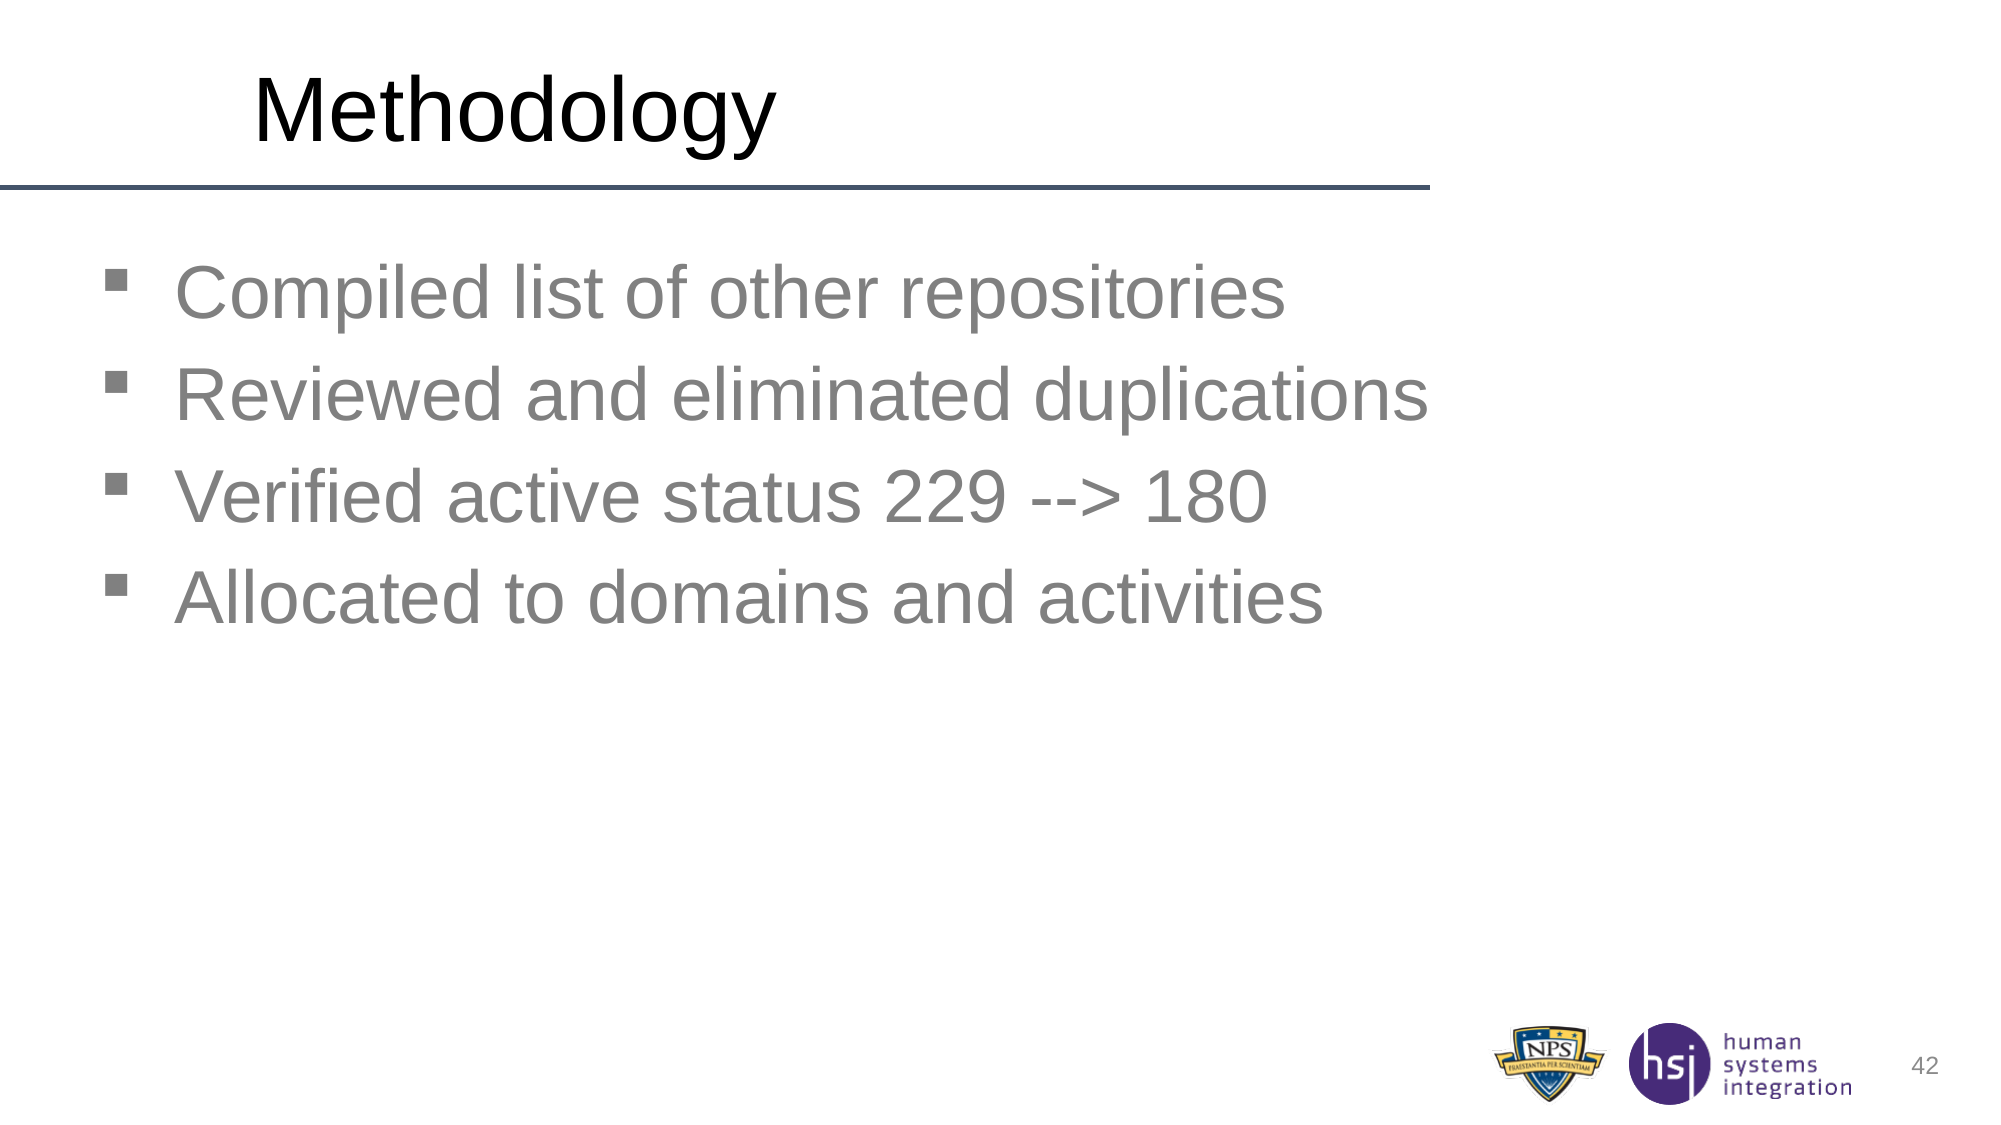

# Methodology
Compiled list of other repositories
Reviewed and eliminated duplications
Verified active status 229 --> 180
Allocated to domains and activities

42